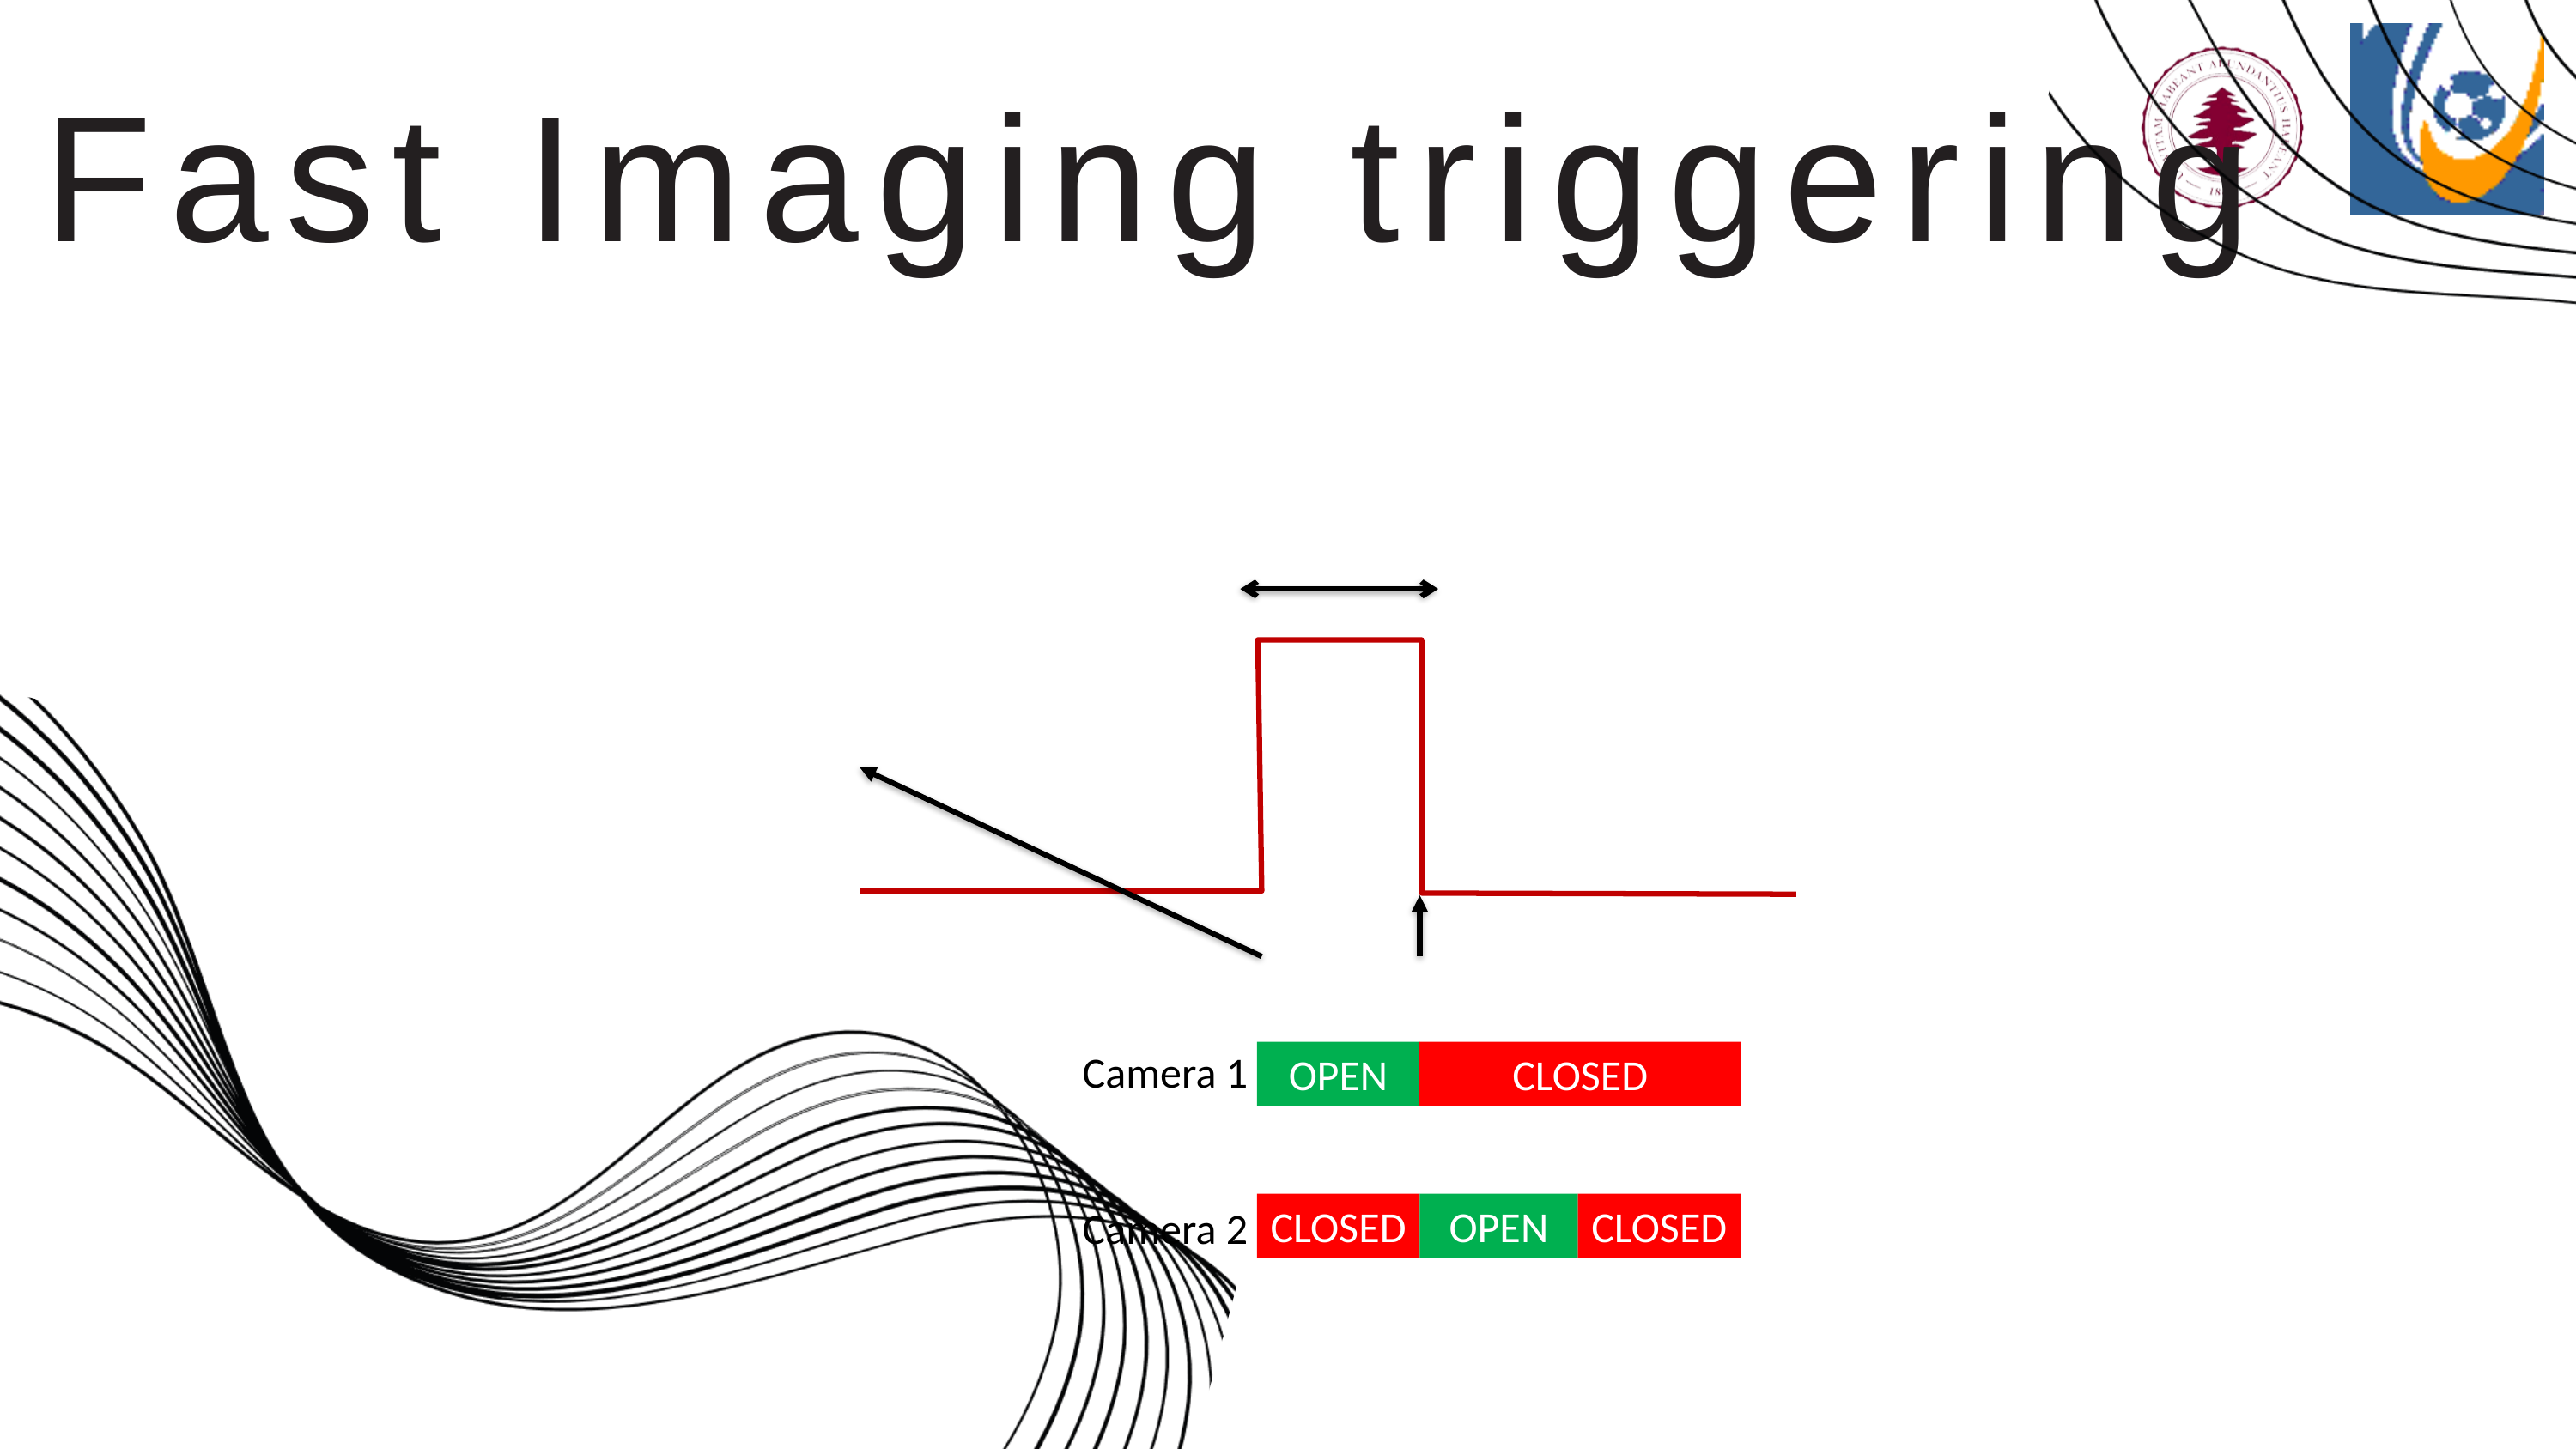

Fast Imaging triggering

…
Camera 1
OPEN
CLOSED
…
CLOSED
OPEN
CLOSED
Camera 2